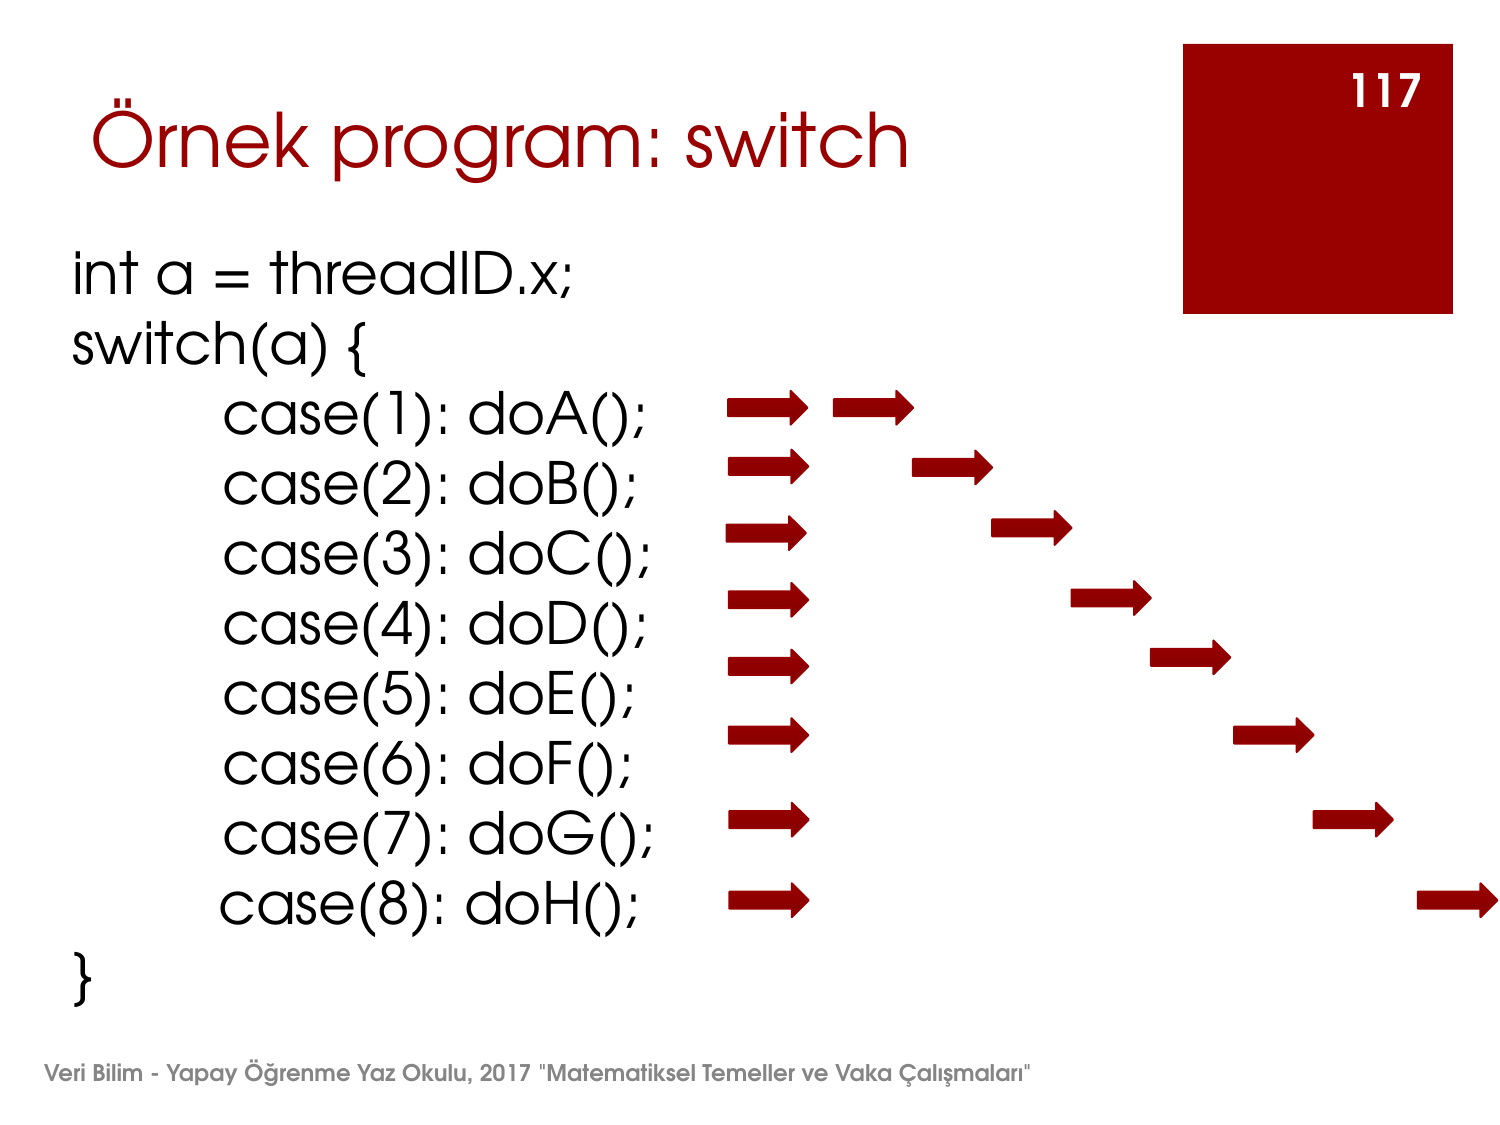

# Örnek program: switch
117
int a = threadID.x;
switch(a) {
   	case(1): doA();
   	case(2): doB();
	case(3): doC();
	case(4): doD();
	case(5): doE();
	case(6): doF();
	case(7): doG();
         case(8): doH();
}

Veri Bilim - Yapay Öğrenme Yaz Okulu, 2017 "Matematiksel Temeller ve Vaka Çalışmaları"